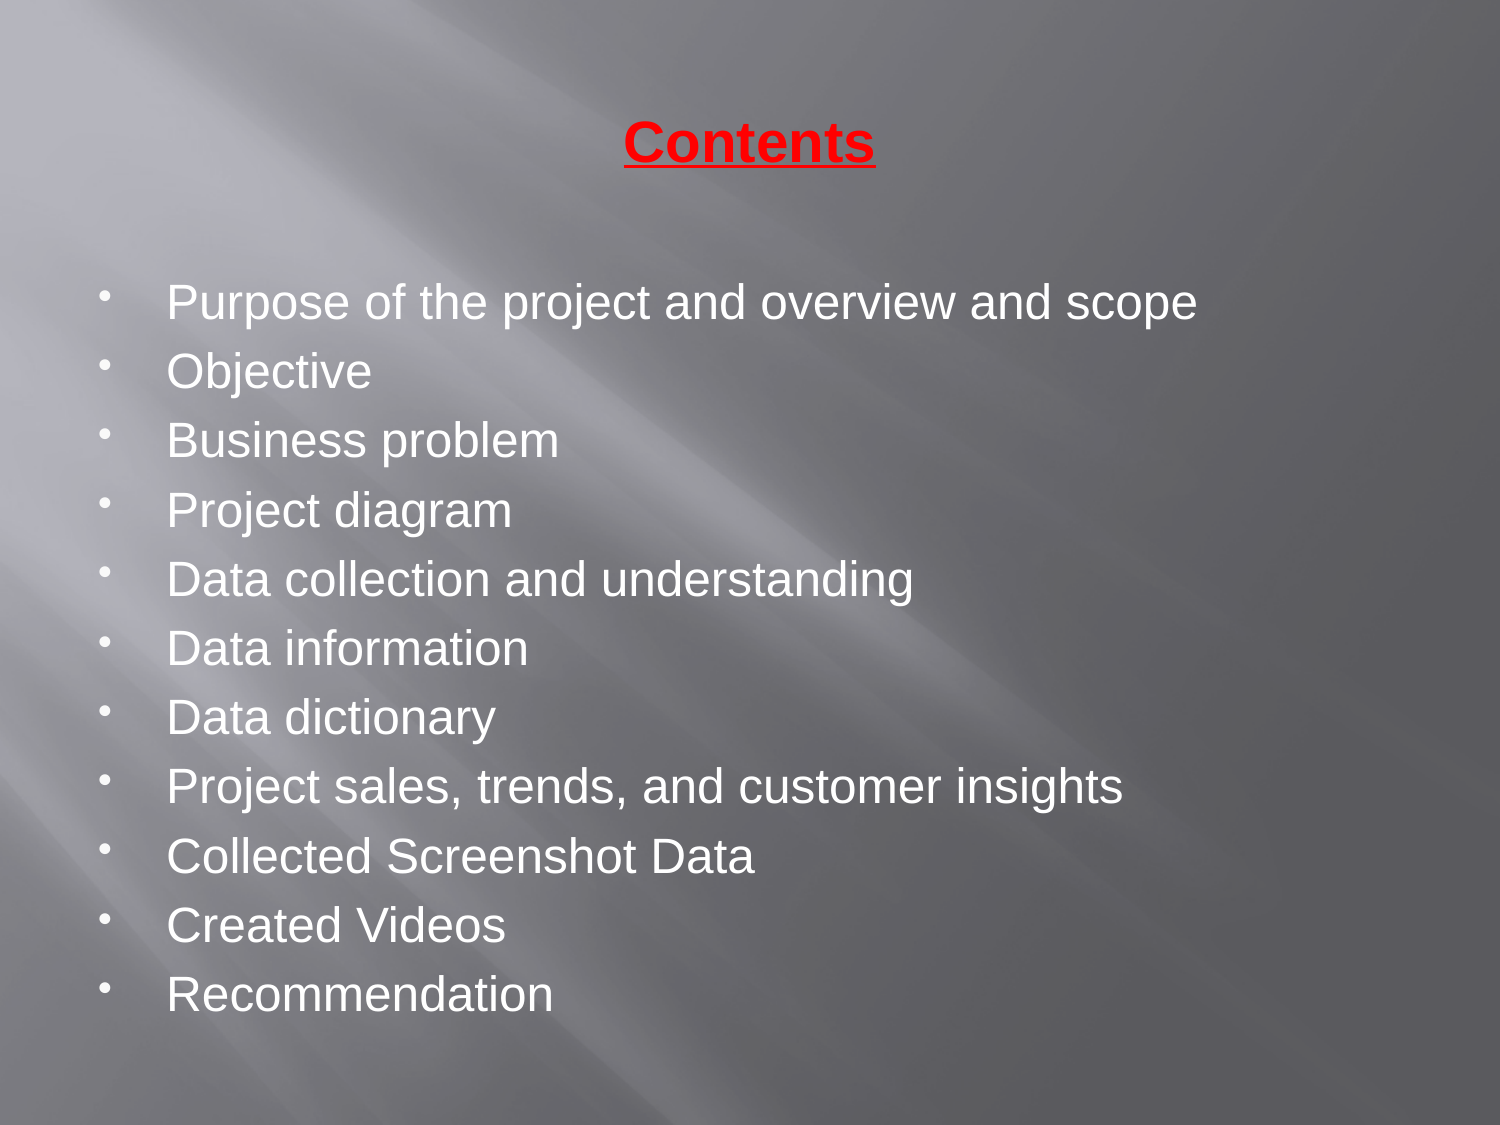

# Contents
Purpose of the project and overview and scope
Objective
Business problem
Project diagram
Data collection and understanding
Data information
Data dictionary
Project sales, trends, and customer insights
Collected Screenshot Data
Created Videos
Recommendation